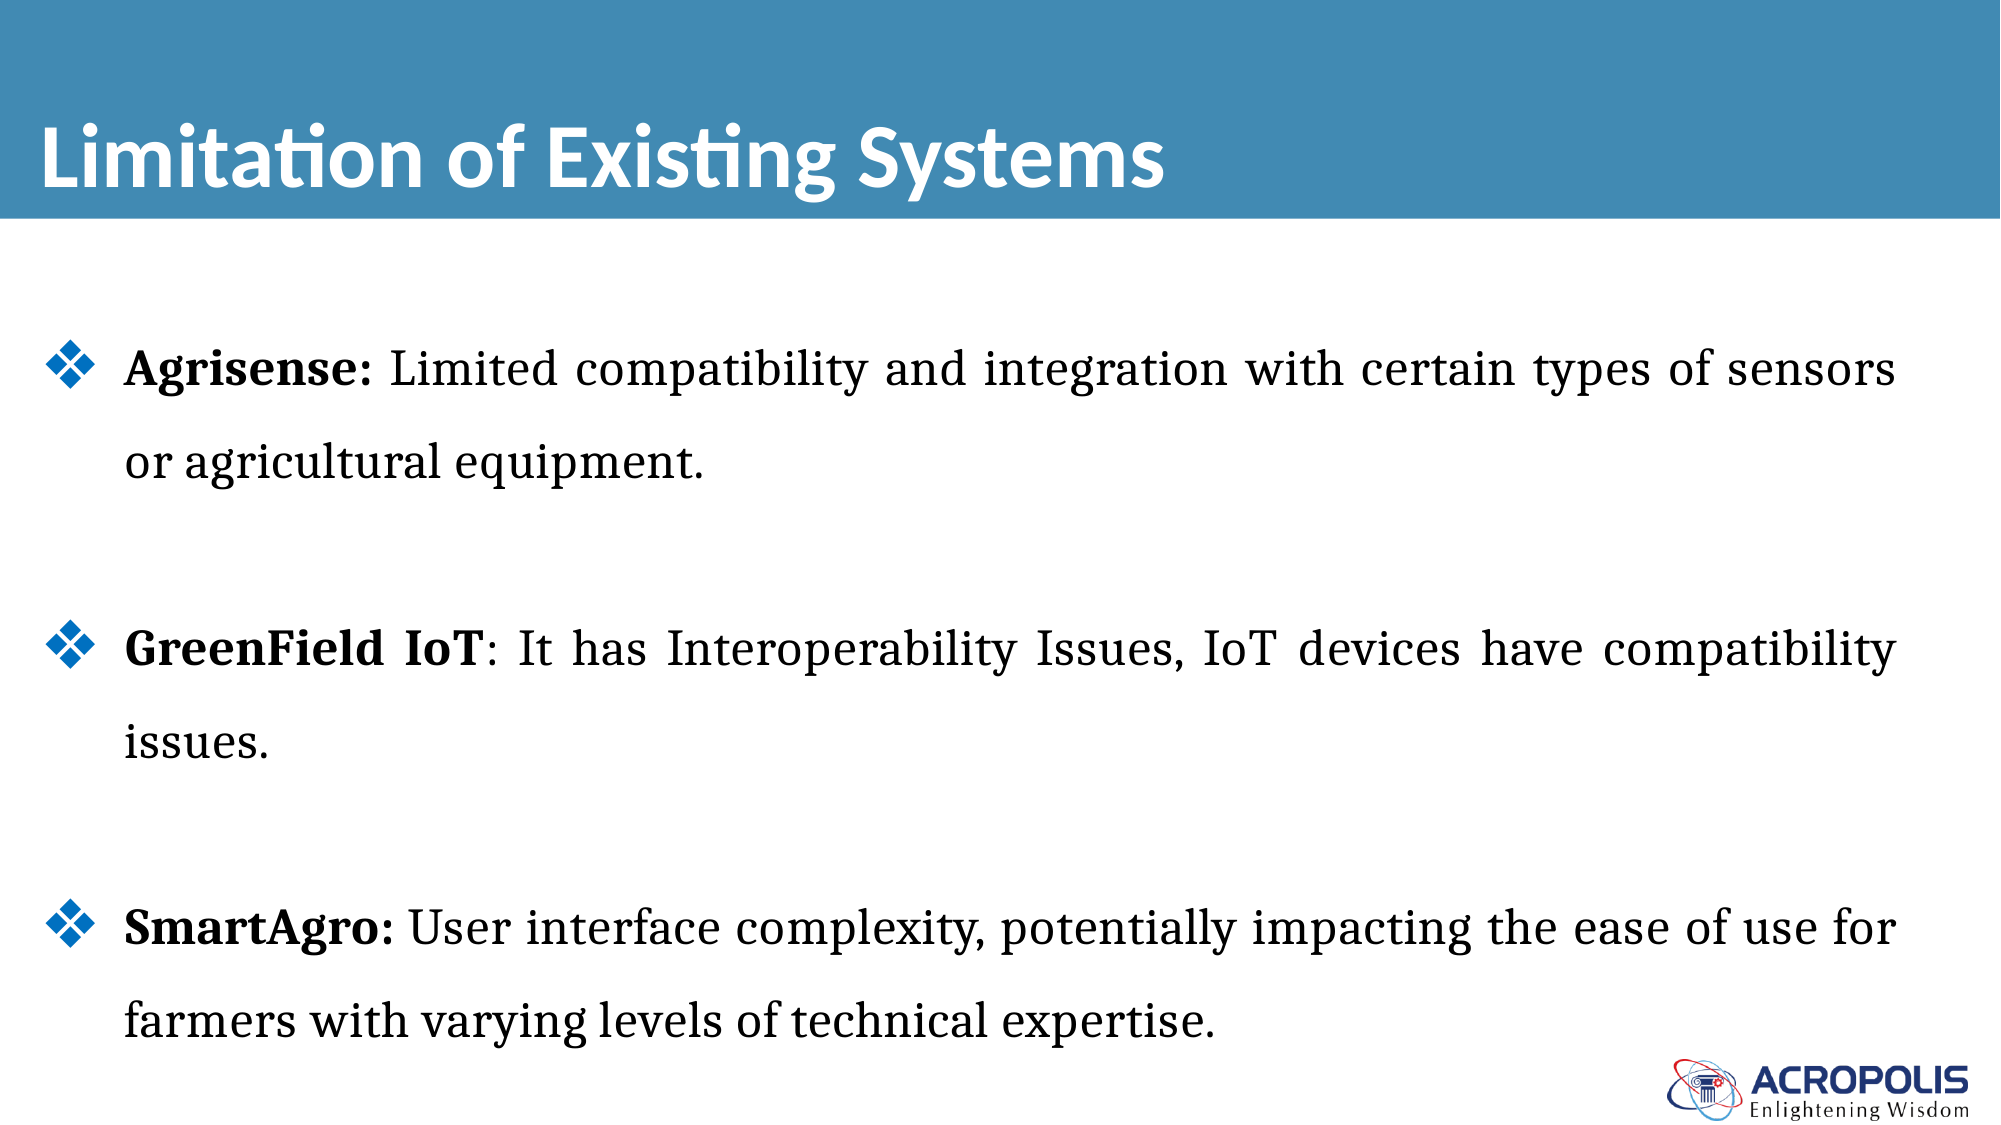

# Limitation of Existing Systems

Agrisense: Limited compatibility and integration with certain types of sensors or agricultural equipment.

GreenField IoT: It has Interoperability Issues, IoT devices have compatibility issues.

SmartAgro: User interface complexity, potentially impacting the ease of use for farmers with varying levels of technical expertise.